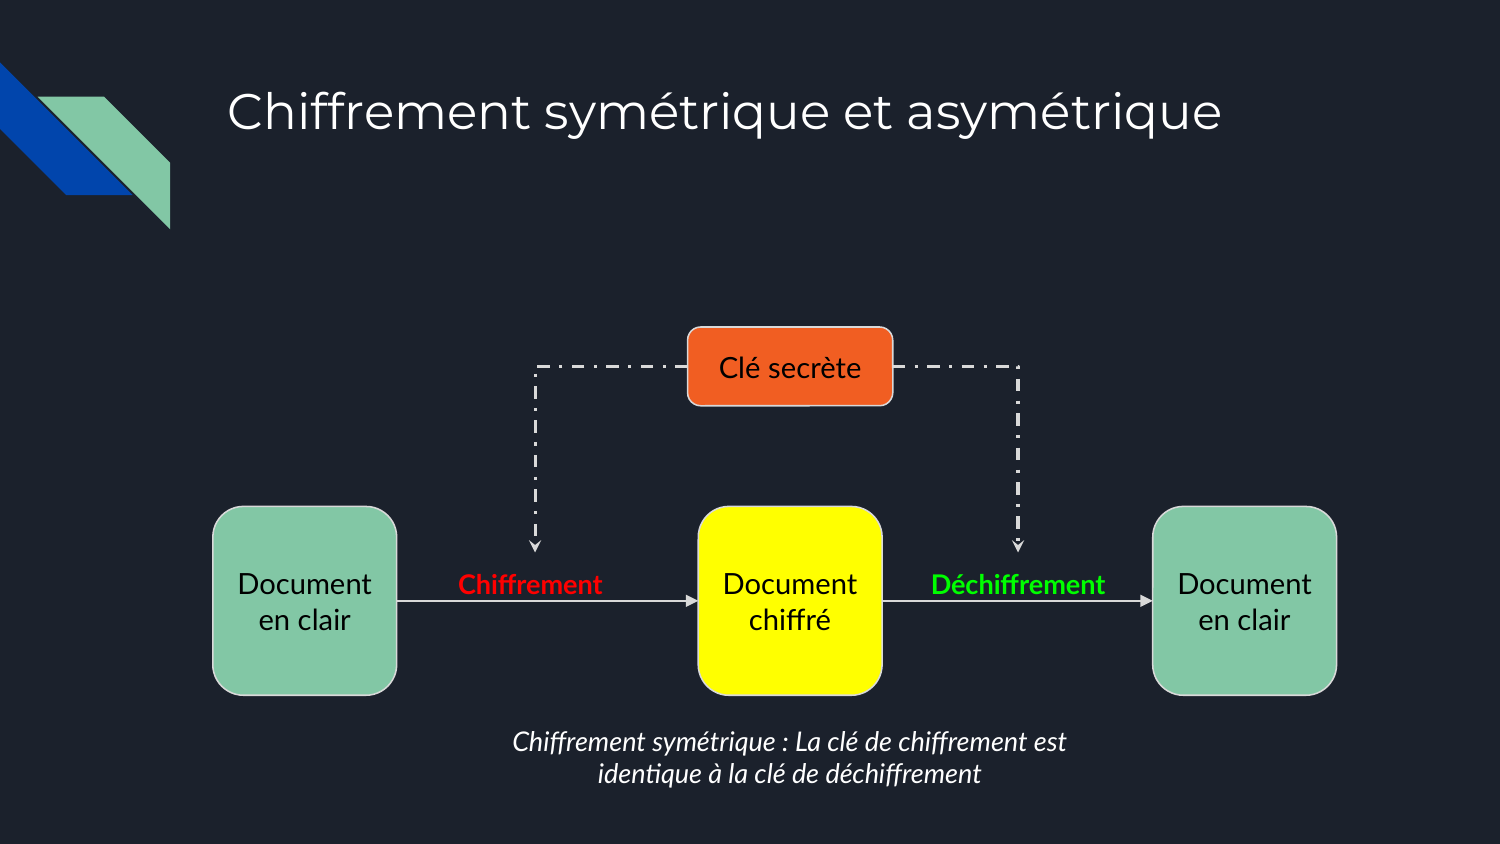

# Chiffrement symétrique et asymétrique
Clé secrète
Document en clair
Document chiffré
Document en clair
Chiffrement
Déchiffrement
Chiffrement symétrique : La clé de chiffrement est identique à la clé de déchiffrement